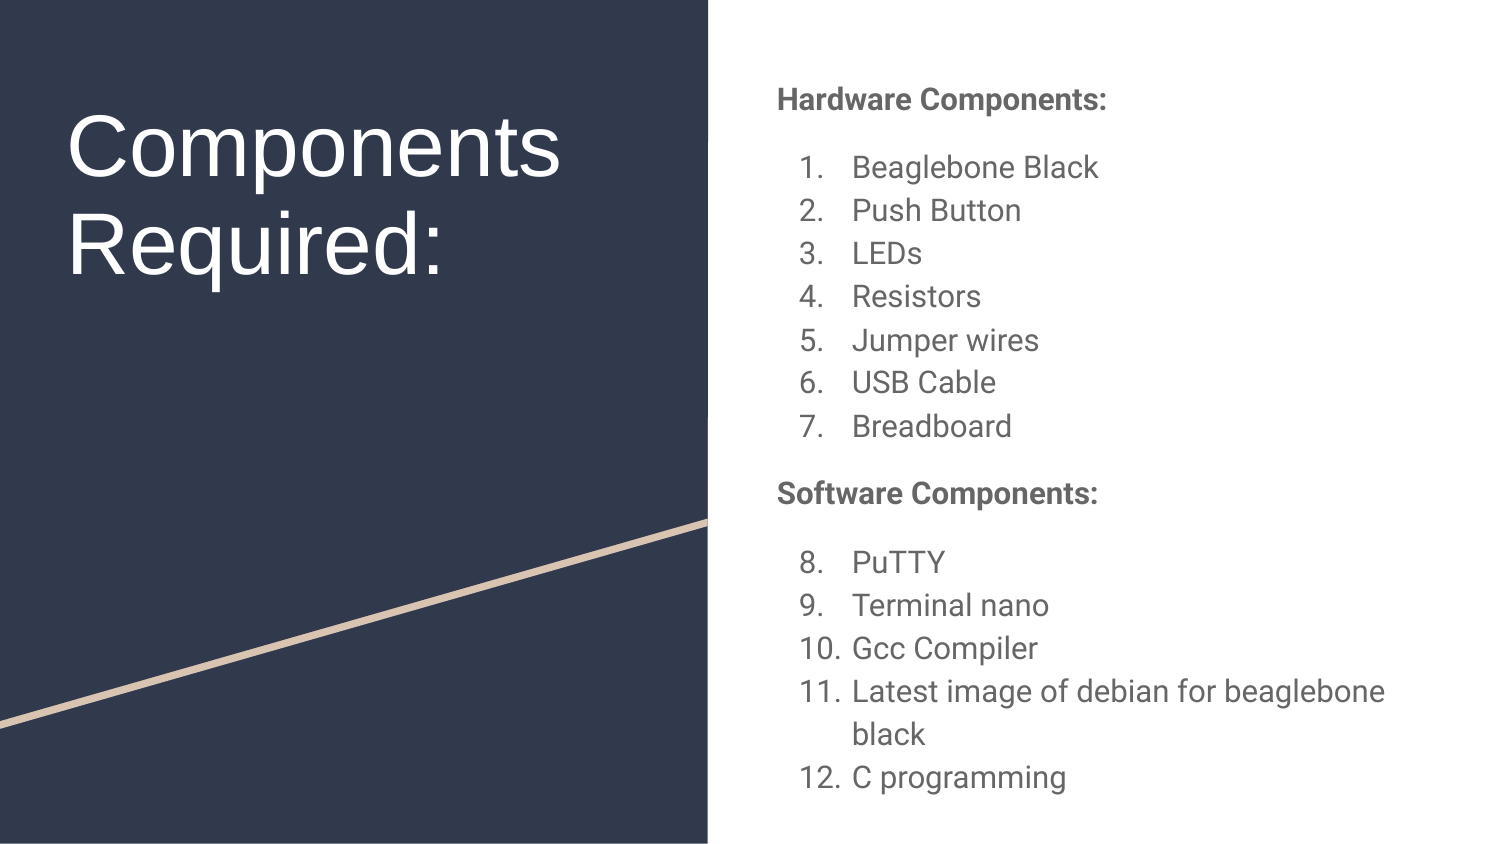

Hardware Components:
Beaglebone Black
Push Button
LEDs
Resistors
Jumper wires
USB Cable
Breadboard
Software Components:
PuTTY
Terminal nano
Gcc Compiler
Latest image of debian for beaglebone black
C programming
# Components Required: